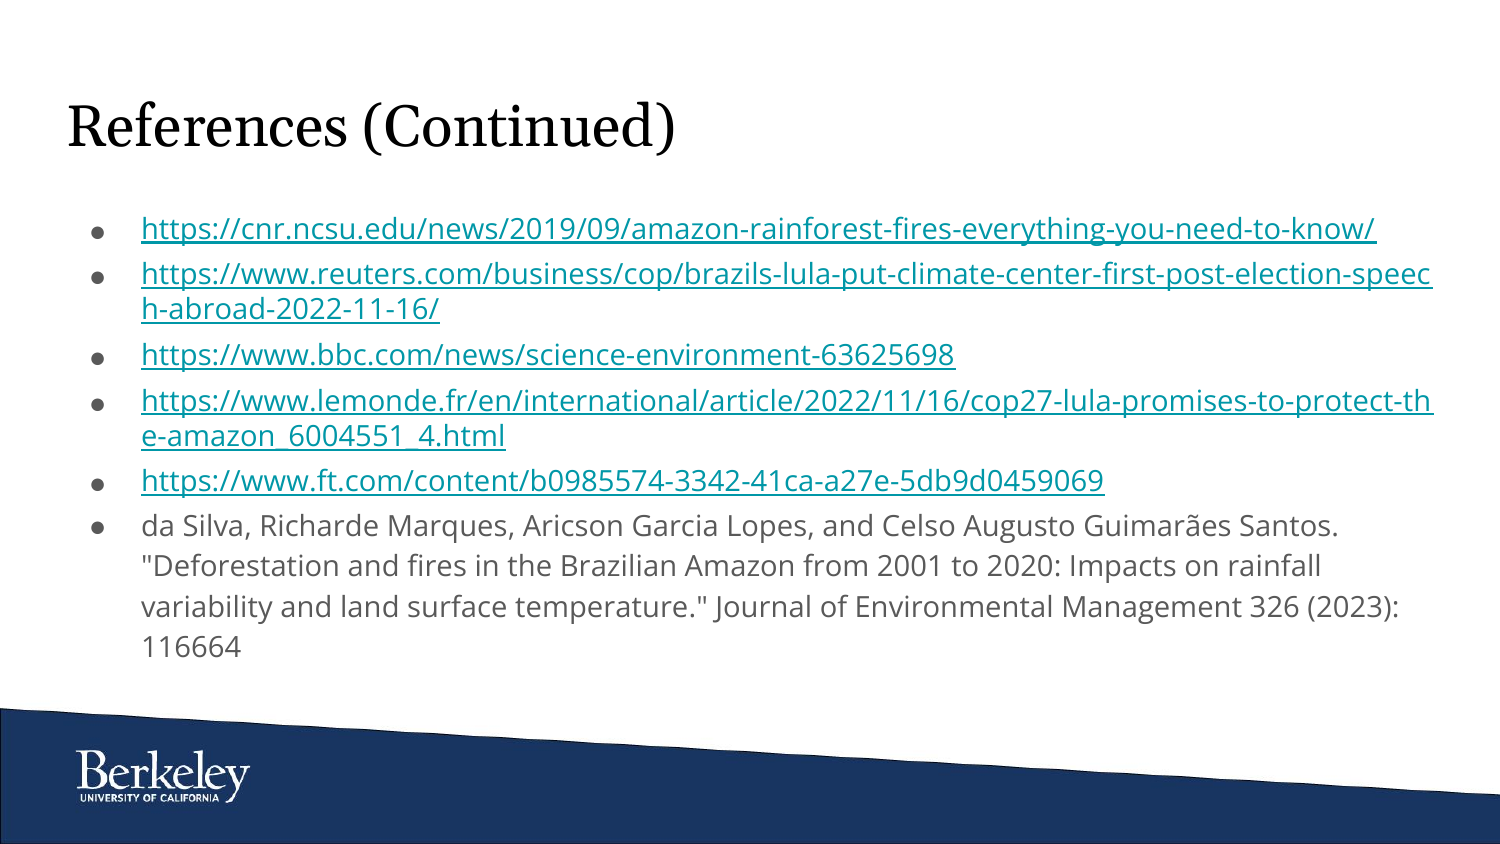

# References (Continued)
https://cnr.ncsu.edu/news/2019/09/amazon-rainforest-fires-everything-you-need-to-know/
https://www.reuters.com/business/cop/brazils-lula-put-climate-center-first-post-election-speech-abroad-2022-11-16/
https://www.bbc.com/news/science-environment-63625698
https://www.lemonde.fr/en/international/article/2022/11/16/cop27-lula-promises-to-protect-the-amazon_6004551_4.html
https://www.ft.com/content/b0985574-3342-41ca-a27e-5db9d0459069
da Silva, Richarde Marques, Aricson Garcia Lopes, and Celso Augusto Guimarães Santos. "Deforestation and fires in the Brazilian Amazon from 2001 to 2020: Impacts on rainfall variability and land surface temperature." Journal of Environmental Management 326 (2023): 116664